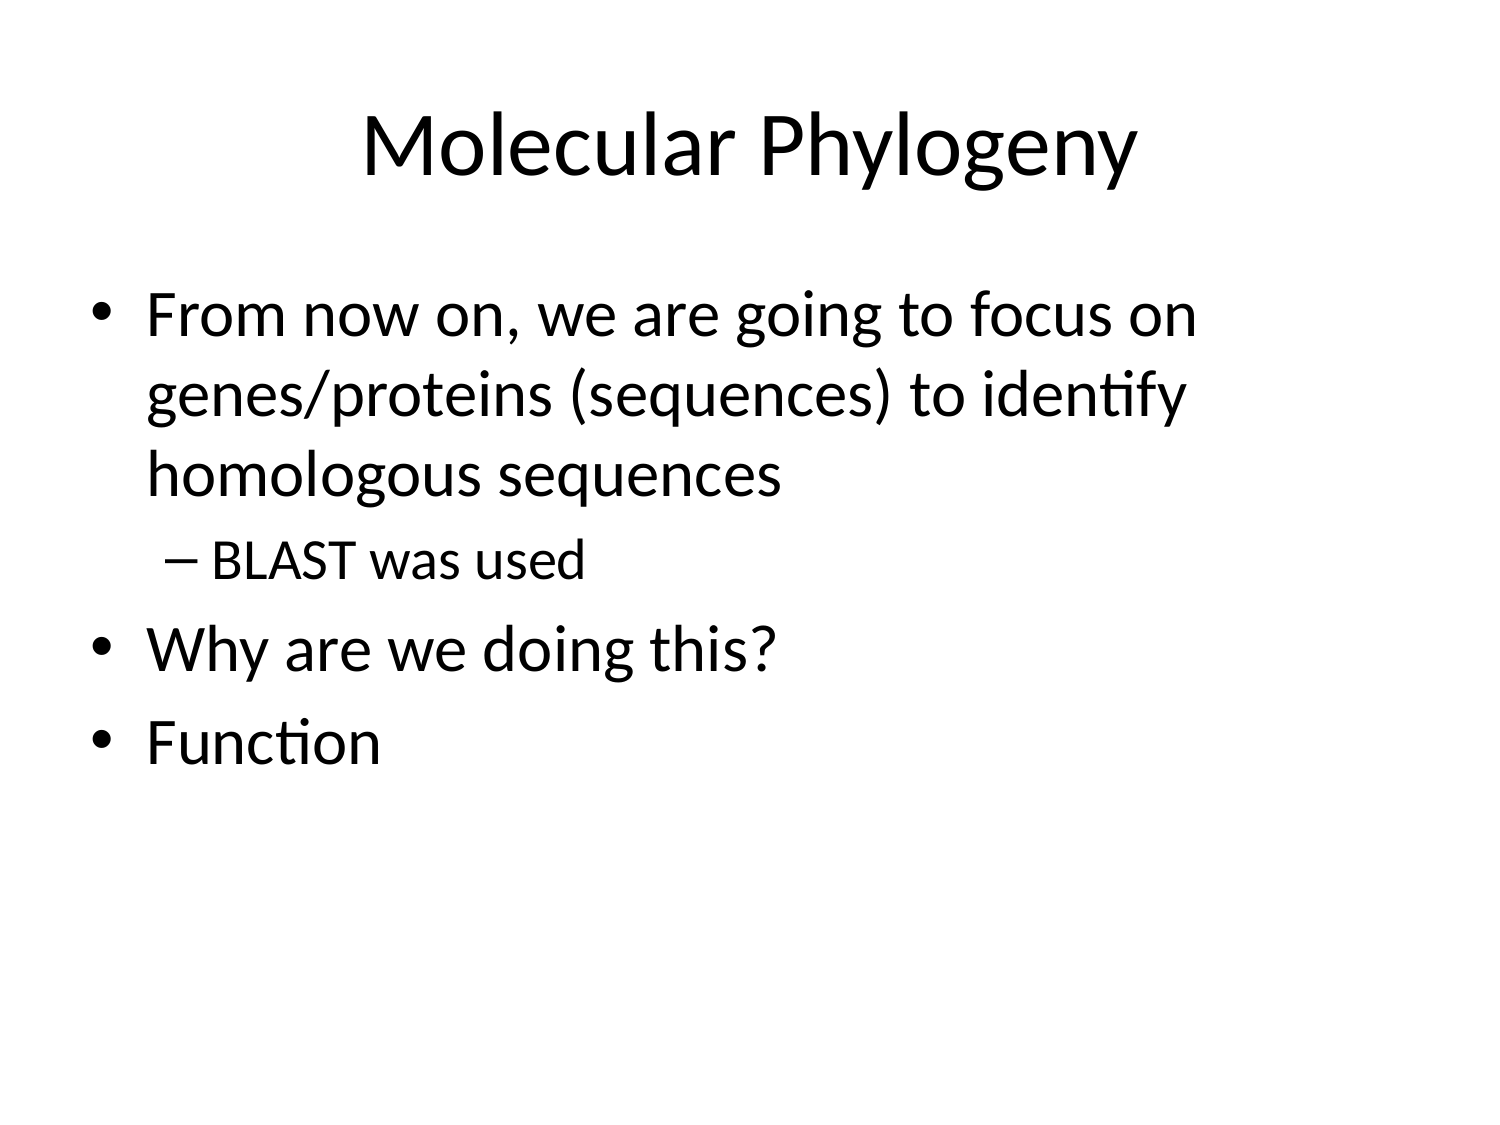

# Molecular Phylogeny
From now on, we are going to focus on genes/proteins (sequences) to identify homologous sequences
BLAST was used
Why are we doing this?
Function